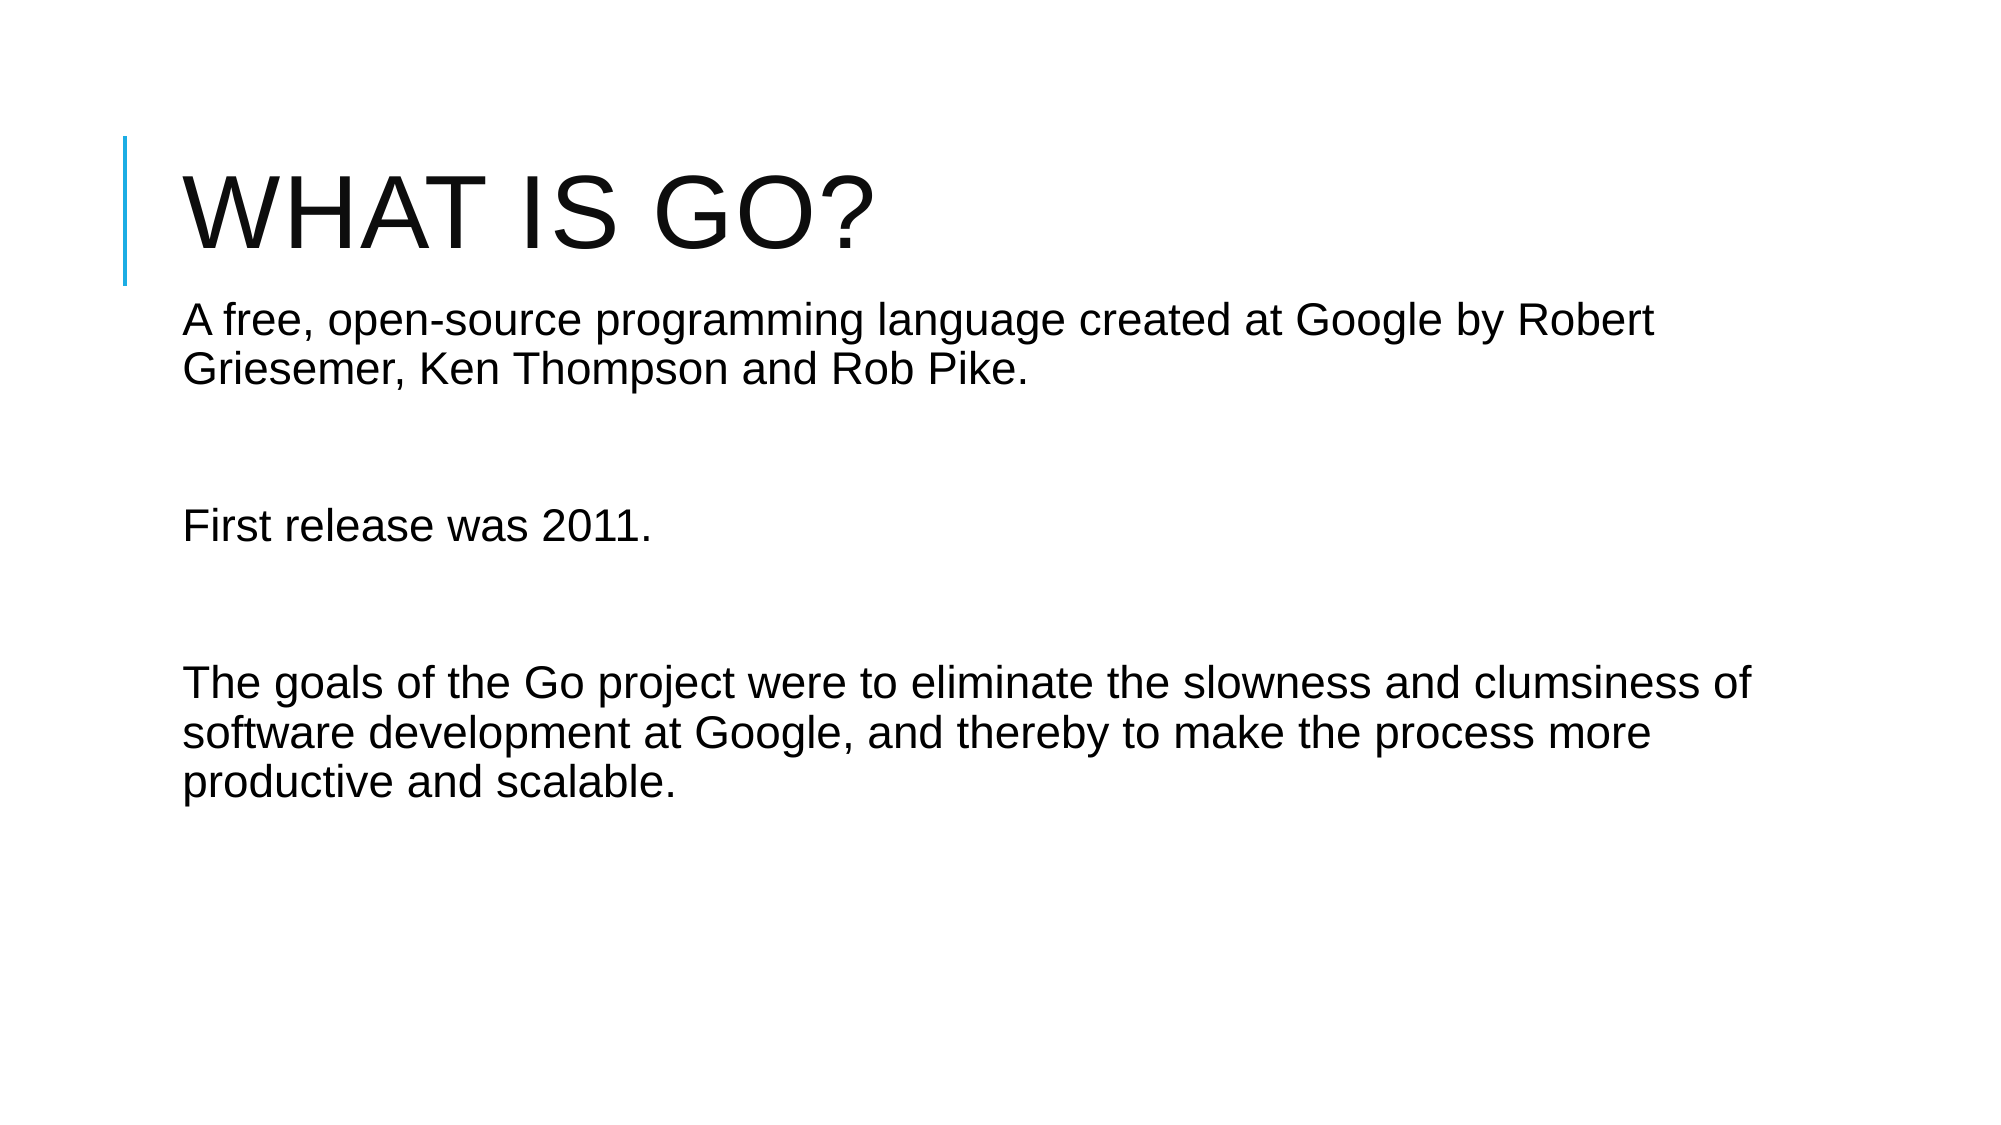

# What is Go?
A free, open-source programming language created at Google by Robert Griesemer, Ken Thompson and Rob Pike.

First release was 2011.

The goals of the Go project were to eliminate the slowness and clumsiness of software development at Google, and thereby to make the process more productive and scalable.